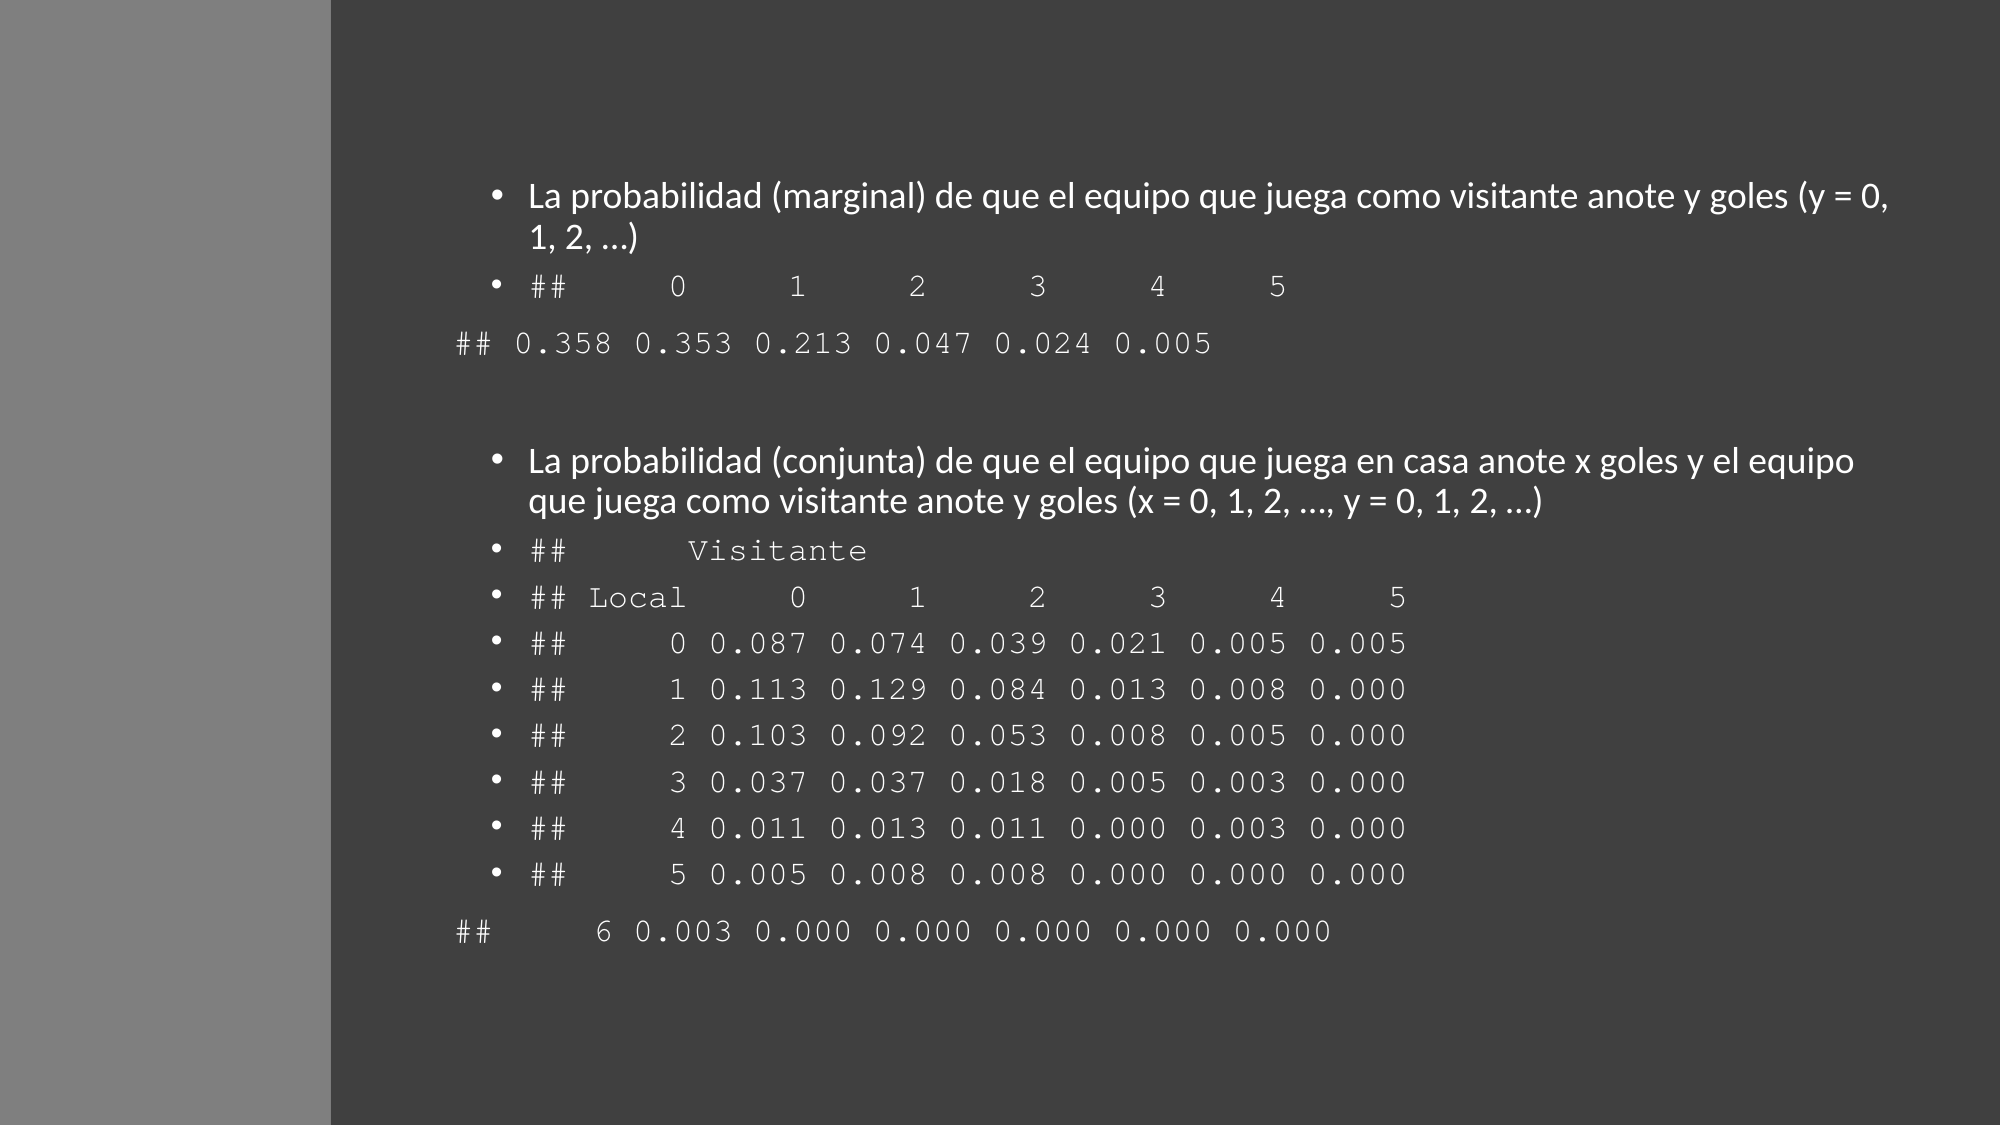

La probabilidad (marginal) de que el equipo que juega como visitante anote y goles (y = 0, 1, 2, …)
##     0     1     2     3     4     5
## 0.358 0.353 0.213 0.047 0.024 0.005

La probabilidad (conjunta) de que el equipo que juega en casa anote x goles y el equipo que juega como visitante anote y goles (x = 0, 1, 2, …, y = 0, 1, 2, …)
##      Visitante
## Local     0     1     2     3     4     5
##     0 0.087 0.074 0.039 0.021 0.005 0.005
##     1 0.113 0.129 0.084 0.013 0.008 0.000
##     2 0.103 0.092 0.053 0.008 0.005 0.000
##     3 0.037 0.037 0.018 0.005 0.003 0.000
##     4 0.011 0.013 0.011 0.000 0.003 0.000
##     5 0.005 0.008 0.008 0.000 0.000 0.000
##     6 0.003 0.000 0.000 0.000 0.000 0.000